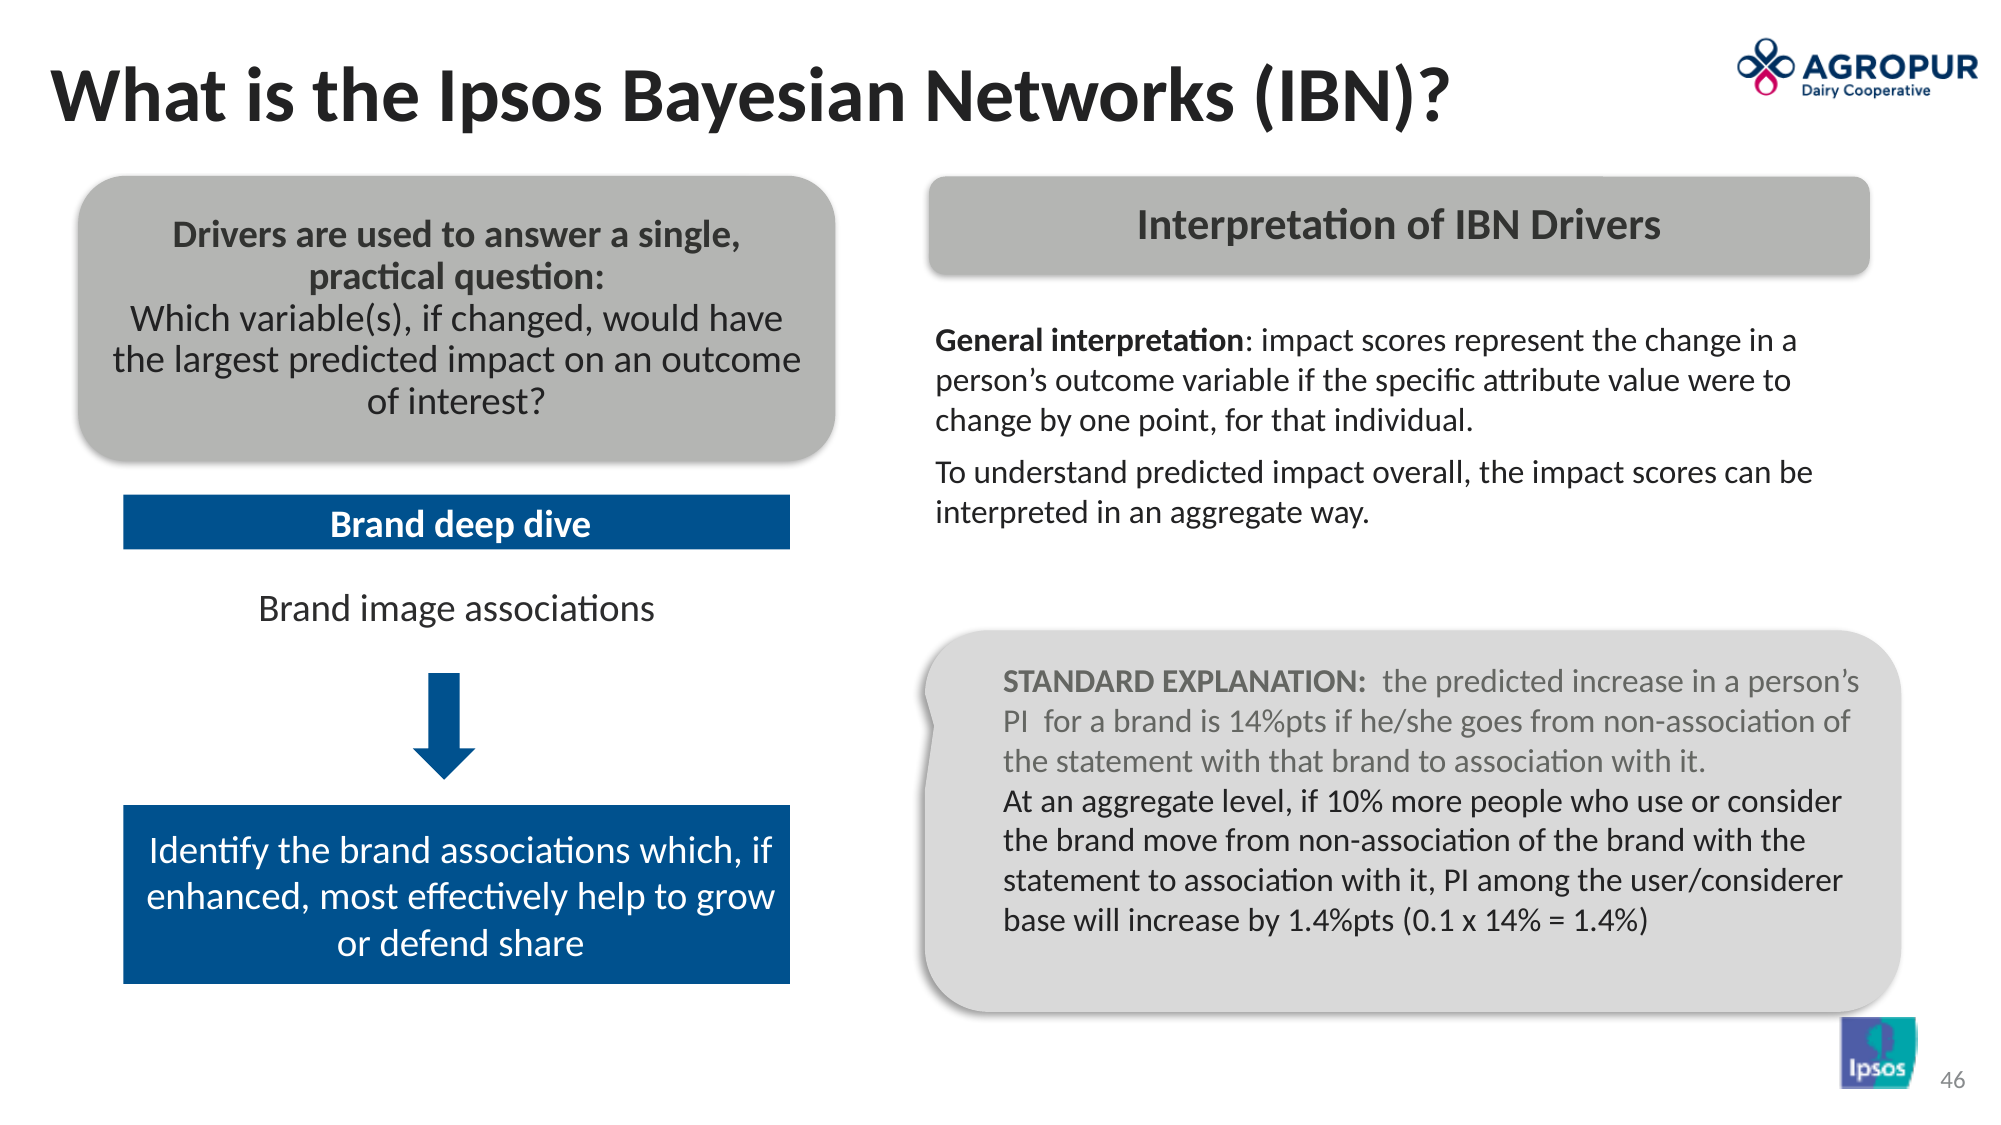

# What is the Ipsos Bayesian Networks (IBN)?
Drivers are used to answer a single, practical question:
Which variable(s), if changed, would have the largest predicted impact on an outcome of interest?
Interpretation of IBN Drivers

General interpretation: impact scores represent the change in a person’s outcome variable if the specific attribute value were to change by one point, for that individual.
To understand predicted impact overall, the impact scores can be interpreted in an aggregate way.

Brand deep dive
Brand image associations

Identify the brand associations which, if enhanced, most effectively help to grow or defend share
STANDARD EXPLANATION:  the predicted increase in a person’s PI  for a brand is 14%pts if he/she goes from non-association of the statement with that brand to association with it.
At an aggregate level, if 10% more people who use or consider the brand move from non-association of the brand with the statement to association with it, PI among the user/considerer base will increase by 1.4%pts (0.1 x 14% = 1.4%)